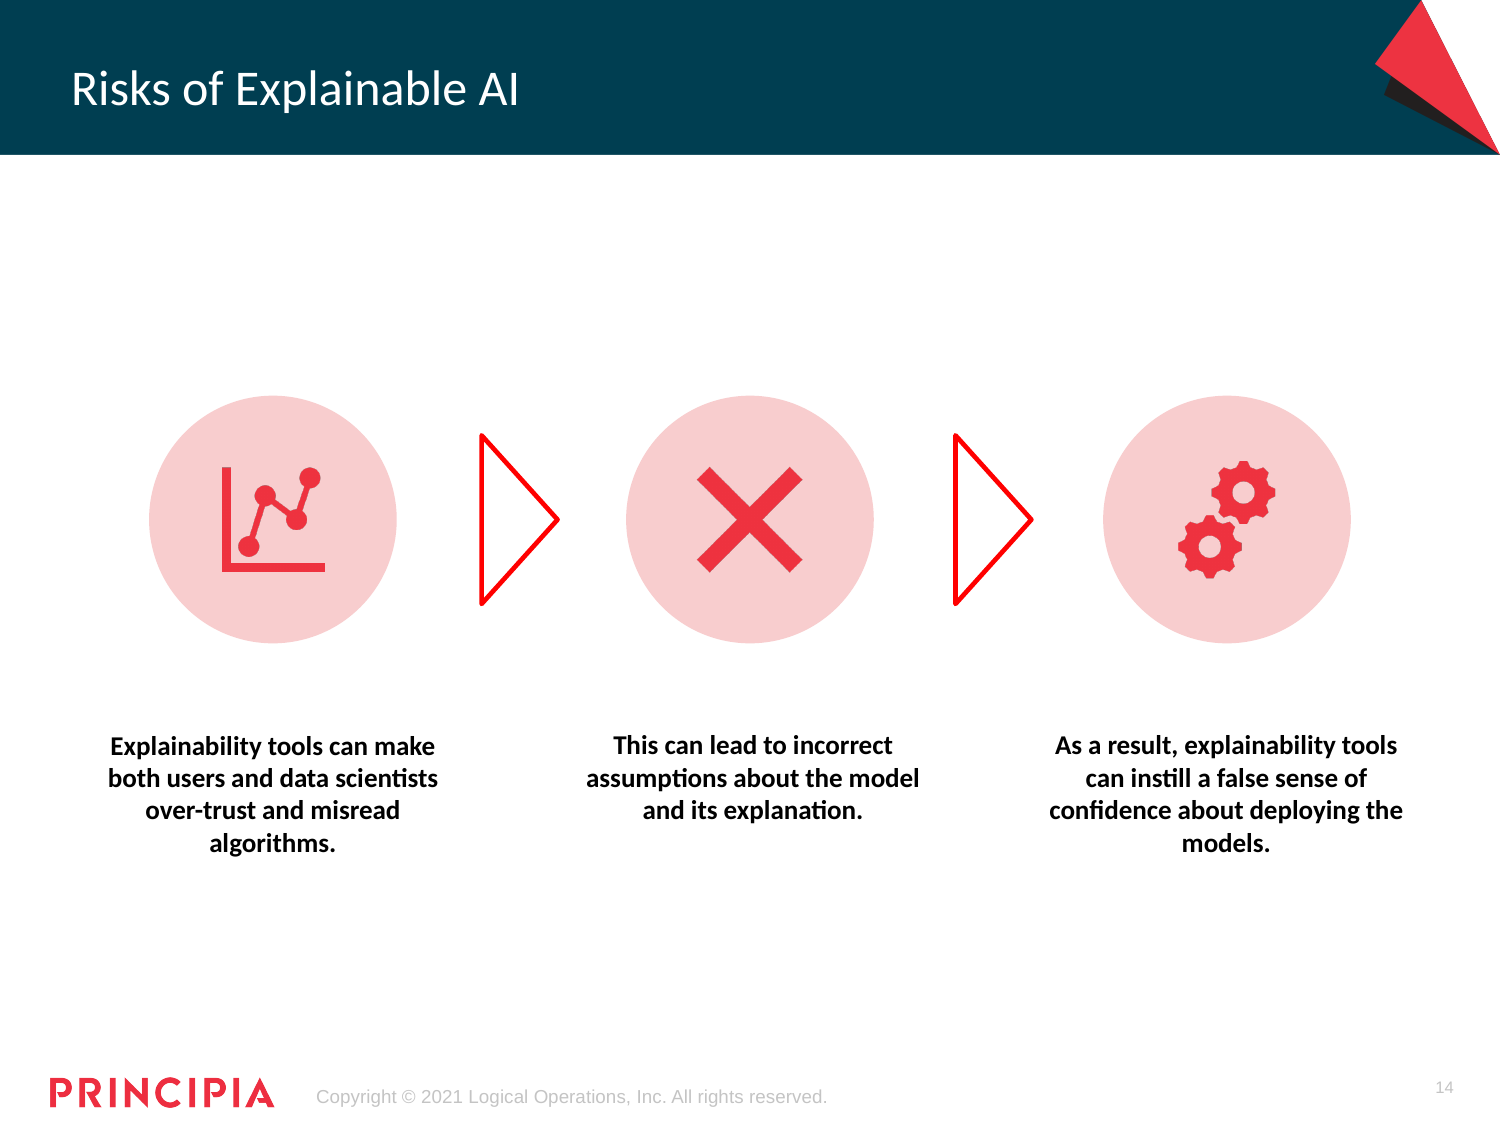

# Risks of Explainable AI

This can lead to incorrect assumptions about the model and its explanation.
As a result, explainability tools can instill a false sense of confidence about deploying the models.
Explainability tools can make both users and data scientists over-trust and misread algorithms.
14